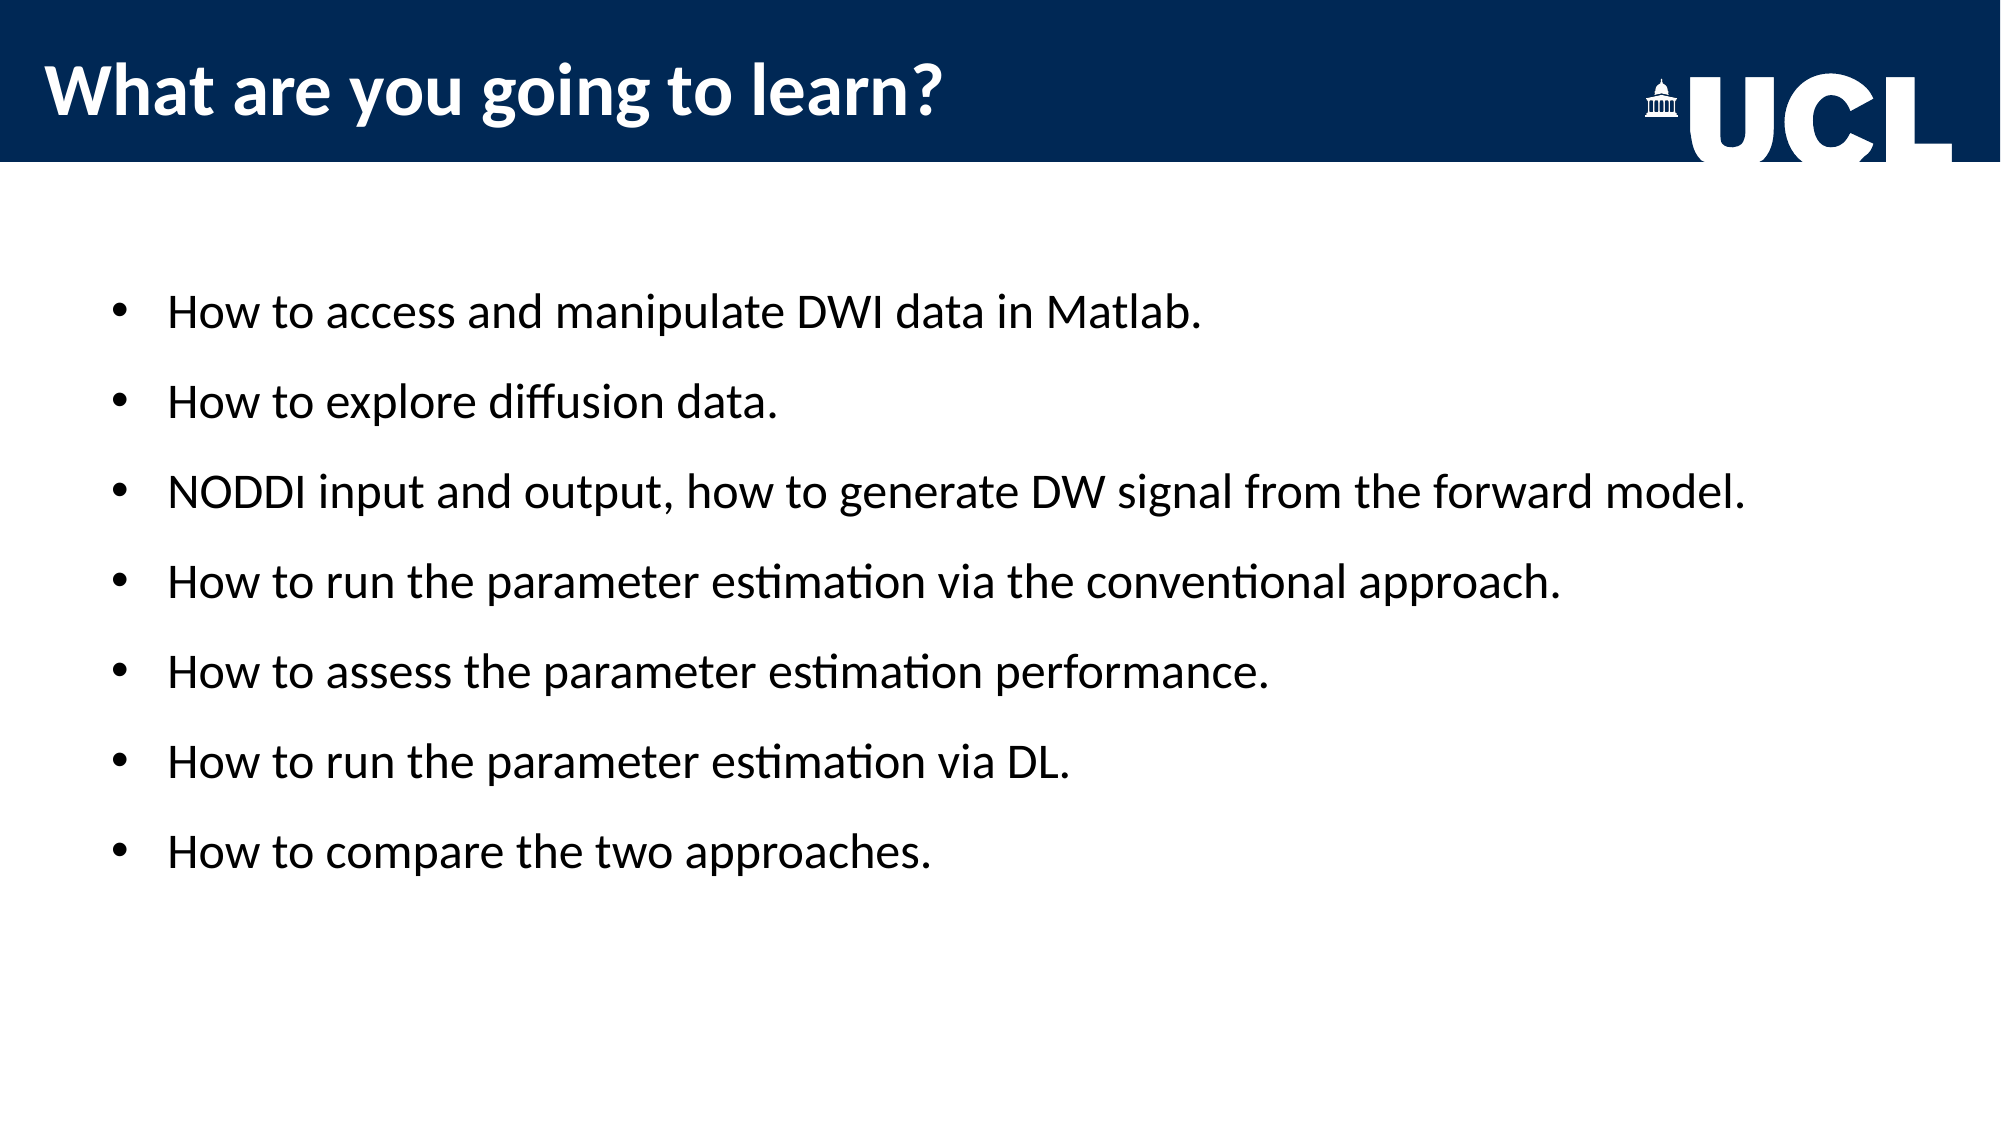

What are you going to learn?
How to access and manipulate DWI data in Matlab.
How to explore diffusion data.
NODDI input and output, how to generate DW signal from the forward model.
How to run the parameter estimation via the conventional approach.
How to assess the parameter estimation performance.
How to run the parameter estimation via DL.
How to compare the two approaches.